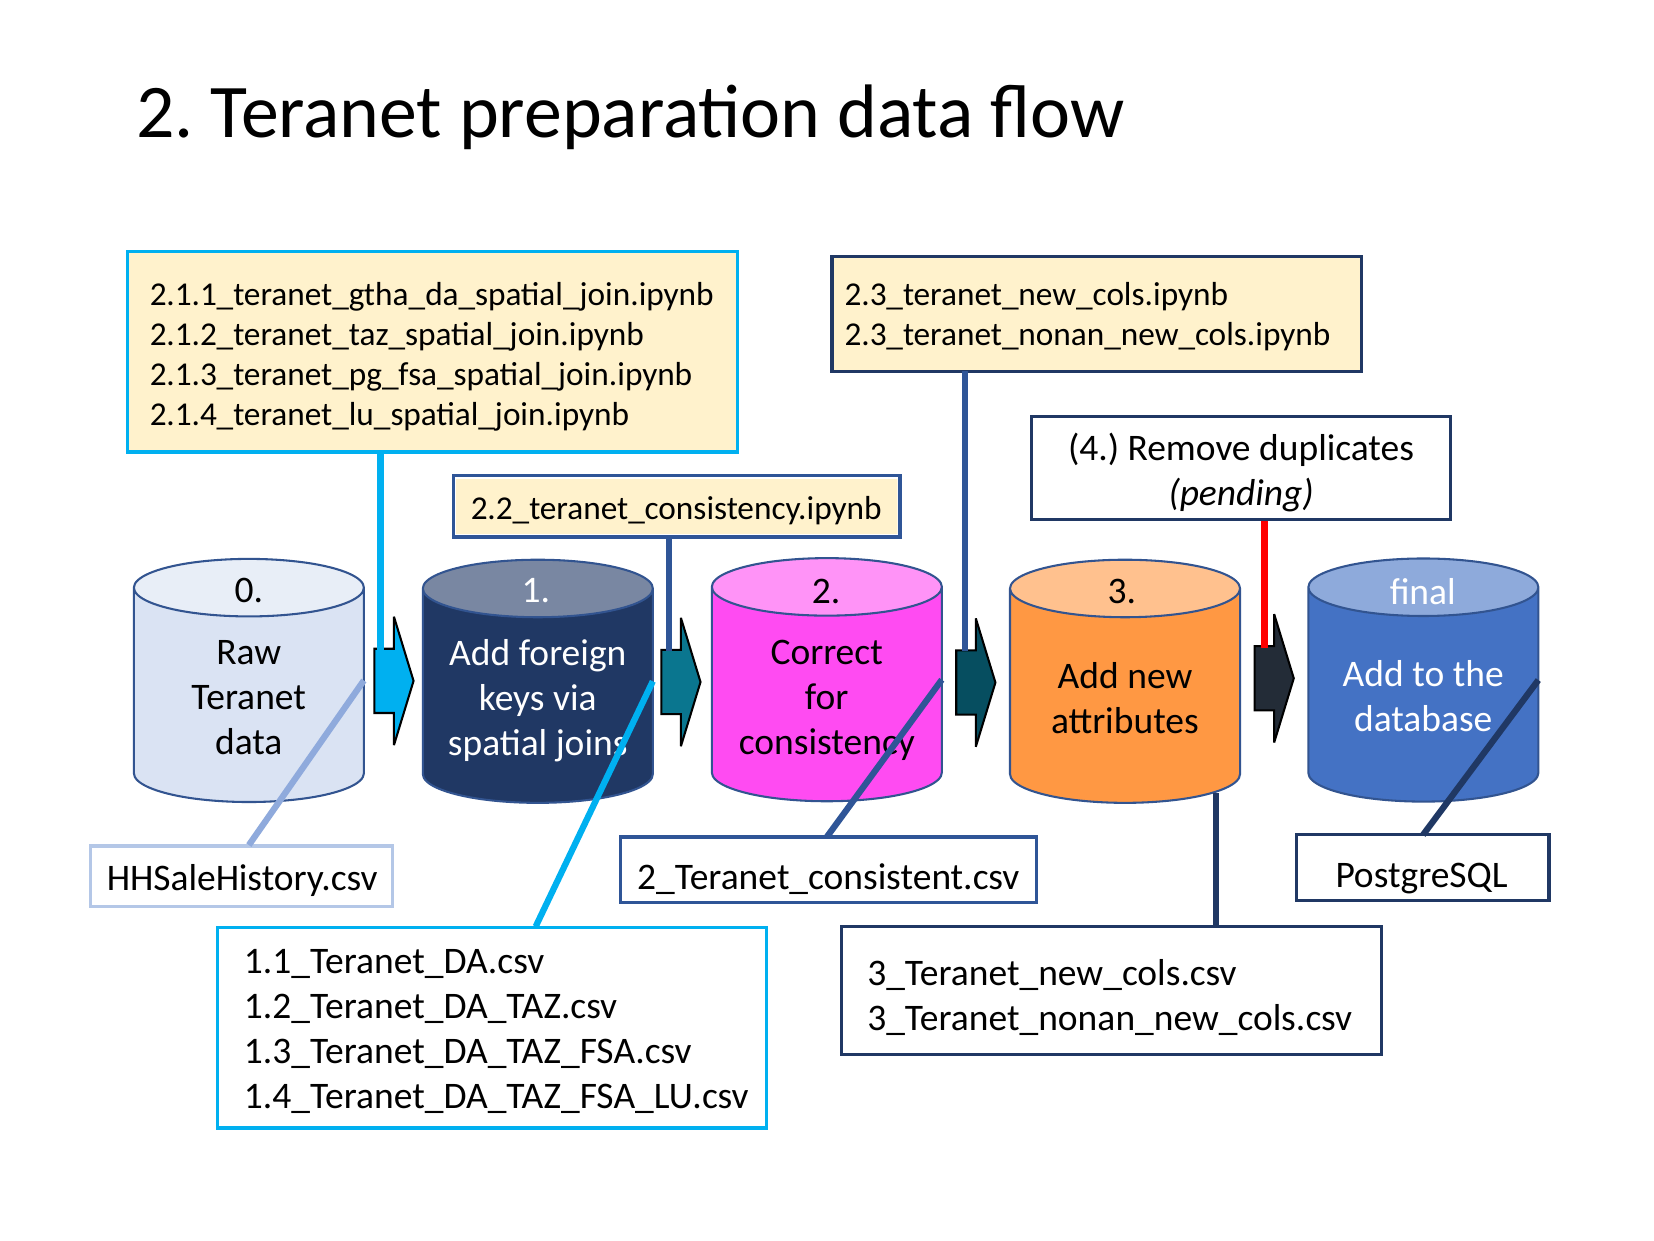

2. Teranet preparation data flow

2.3_teranet_new_cols.ipynb
2.3_teranet_nonan_new_cols.ipynb

2.1.1_teranet_gtha_da_spatial_join.ipynb
2.1.2_teranet_taz_spatial_join.ipynb
2.1.3_teranet_pg_fsa_spatial_join.ipynb
2.1.4_teranet_lu_spatial_join.ipynb

(4.) Remove duplicates
(pending)

2.2_teranet_consistency.ipynb
1.
0.
Correct
for
consistency
Add to the database
Raw
Teranet
data
2.
3.
final
Add new attributes
Add foreign
keys via spatial joins

PostgreSQL
2_Teranet_consistent.csv

HHSaleHistory.csv

1.1_Teranet_DA.csv
1.2_Teranet_DA_TAZ.csv
1.3_Teranet_DA_TAZ_FSA.csv
1.4_Teranet_DA_TAZ_FSA_LU.csv
3_Teranet_new_cols.csv
3_Teranet_nonan_new_cols.csv